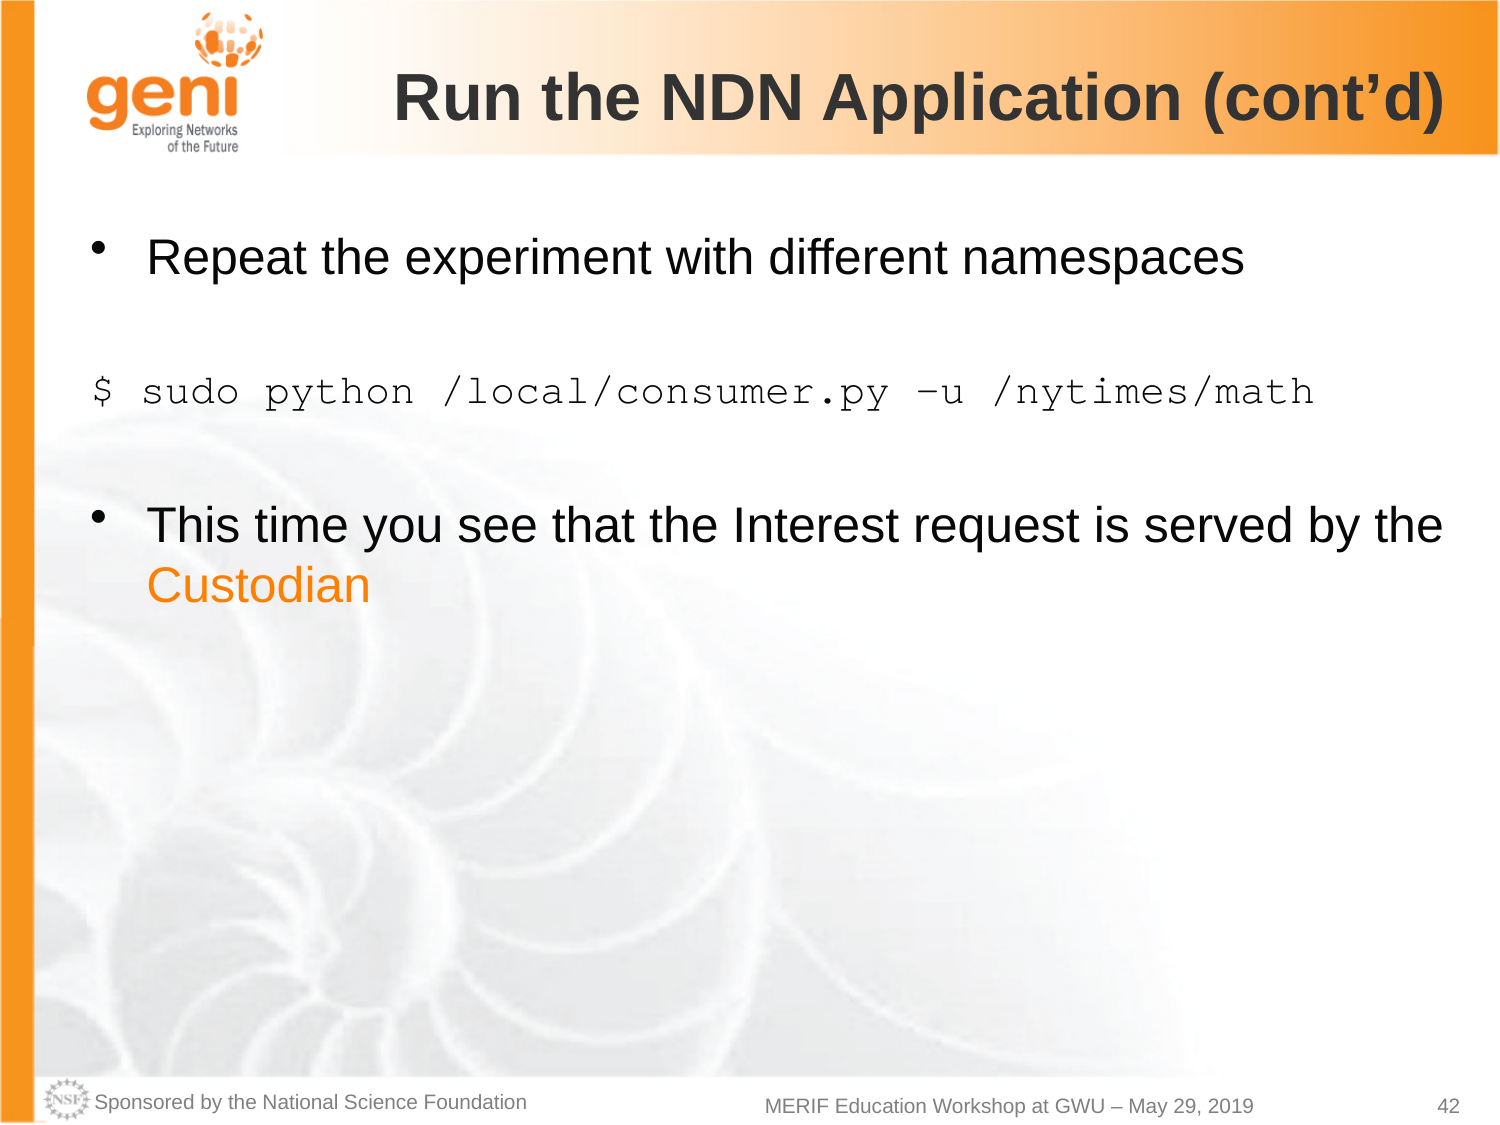

# Run the NDN Application (cont’d)
Repeat the experiment with different namespaces

$ sudo python /local/consumer.py -u /nytimes/math

This time you see that the Interest request is served by the Custodian